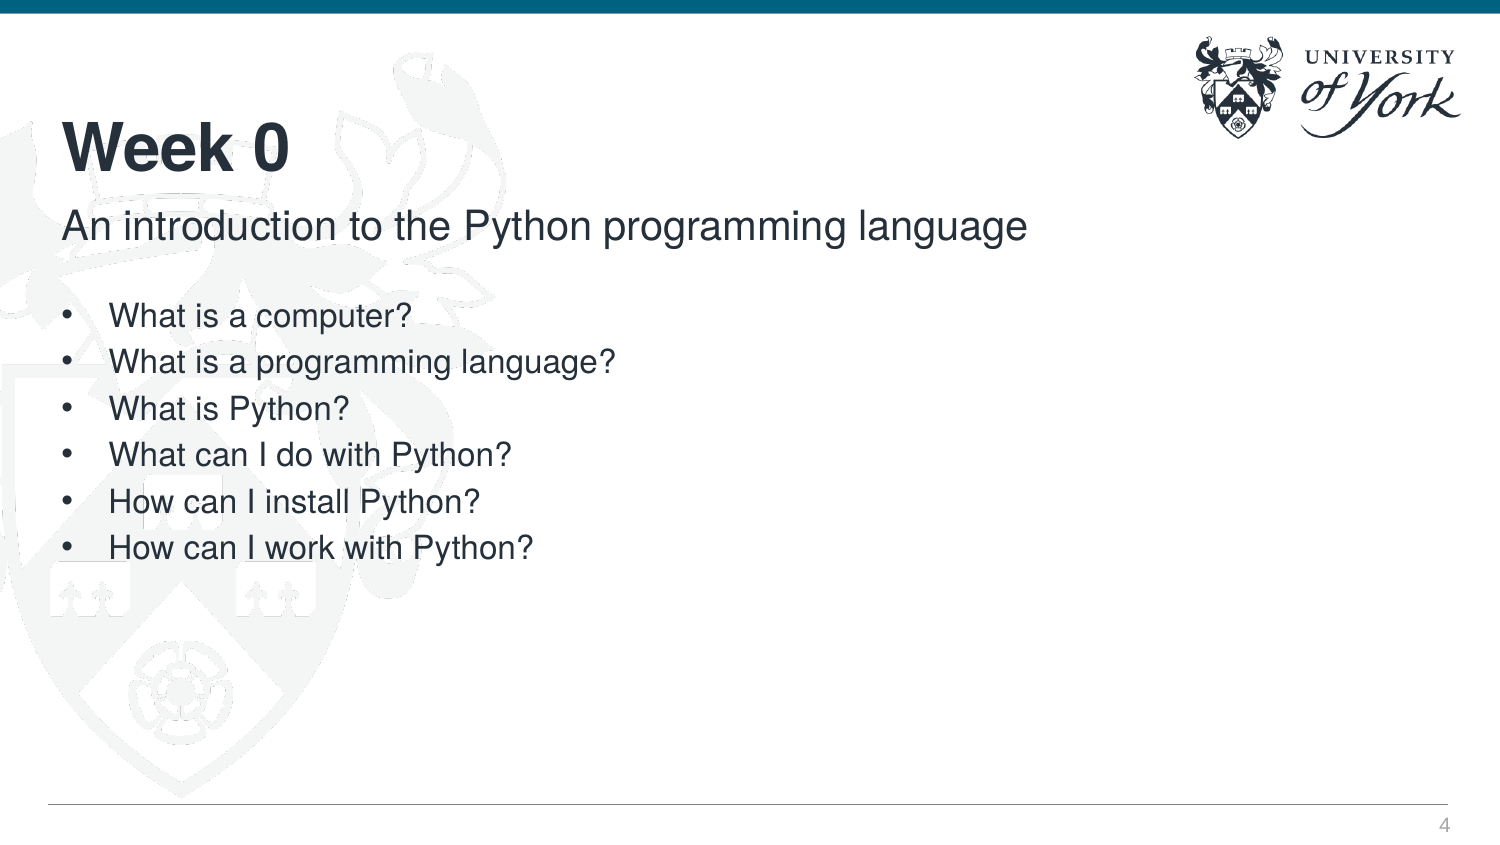

Interpreted language
Parser – tokens – lexical analyszer
Structure of a program – logical lines
# Week 0
An introduction to the Python programming language
What is a computer?
What is a programming language?
What is Python?
What can I do with Python?
How can I install Python?
How can I work with Python?